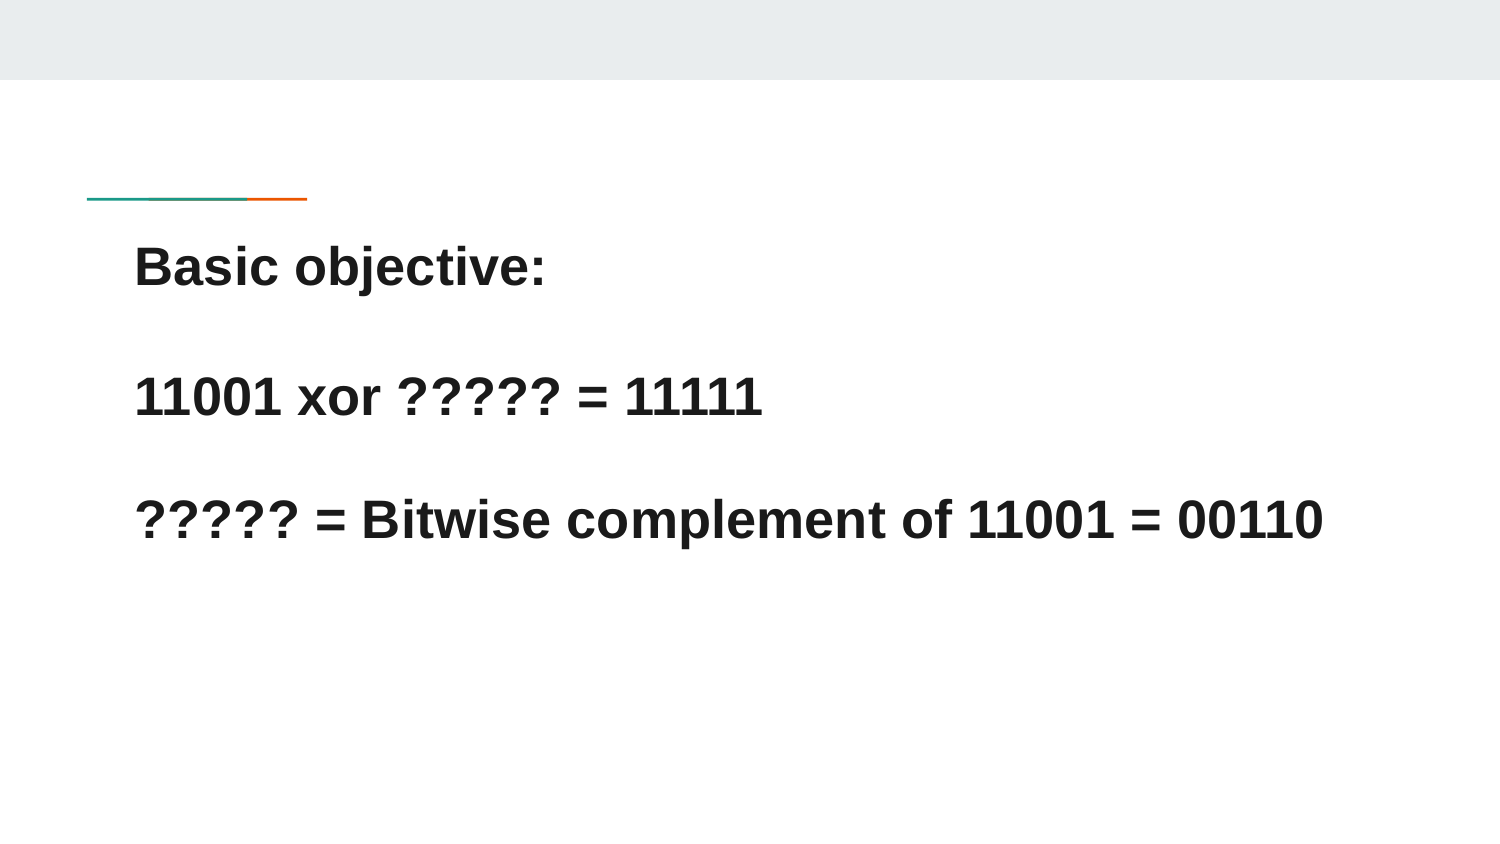

# Basic objective:

11001 xor ????? = 11111
????? = Bitwise complement of 11001 = 00110